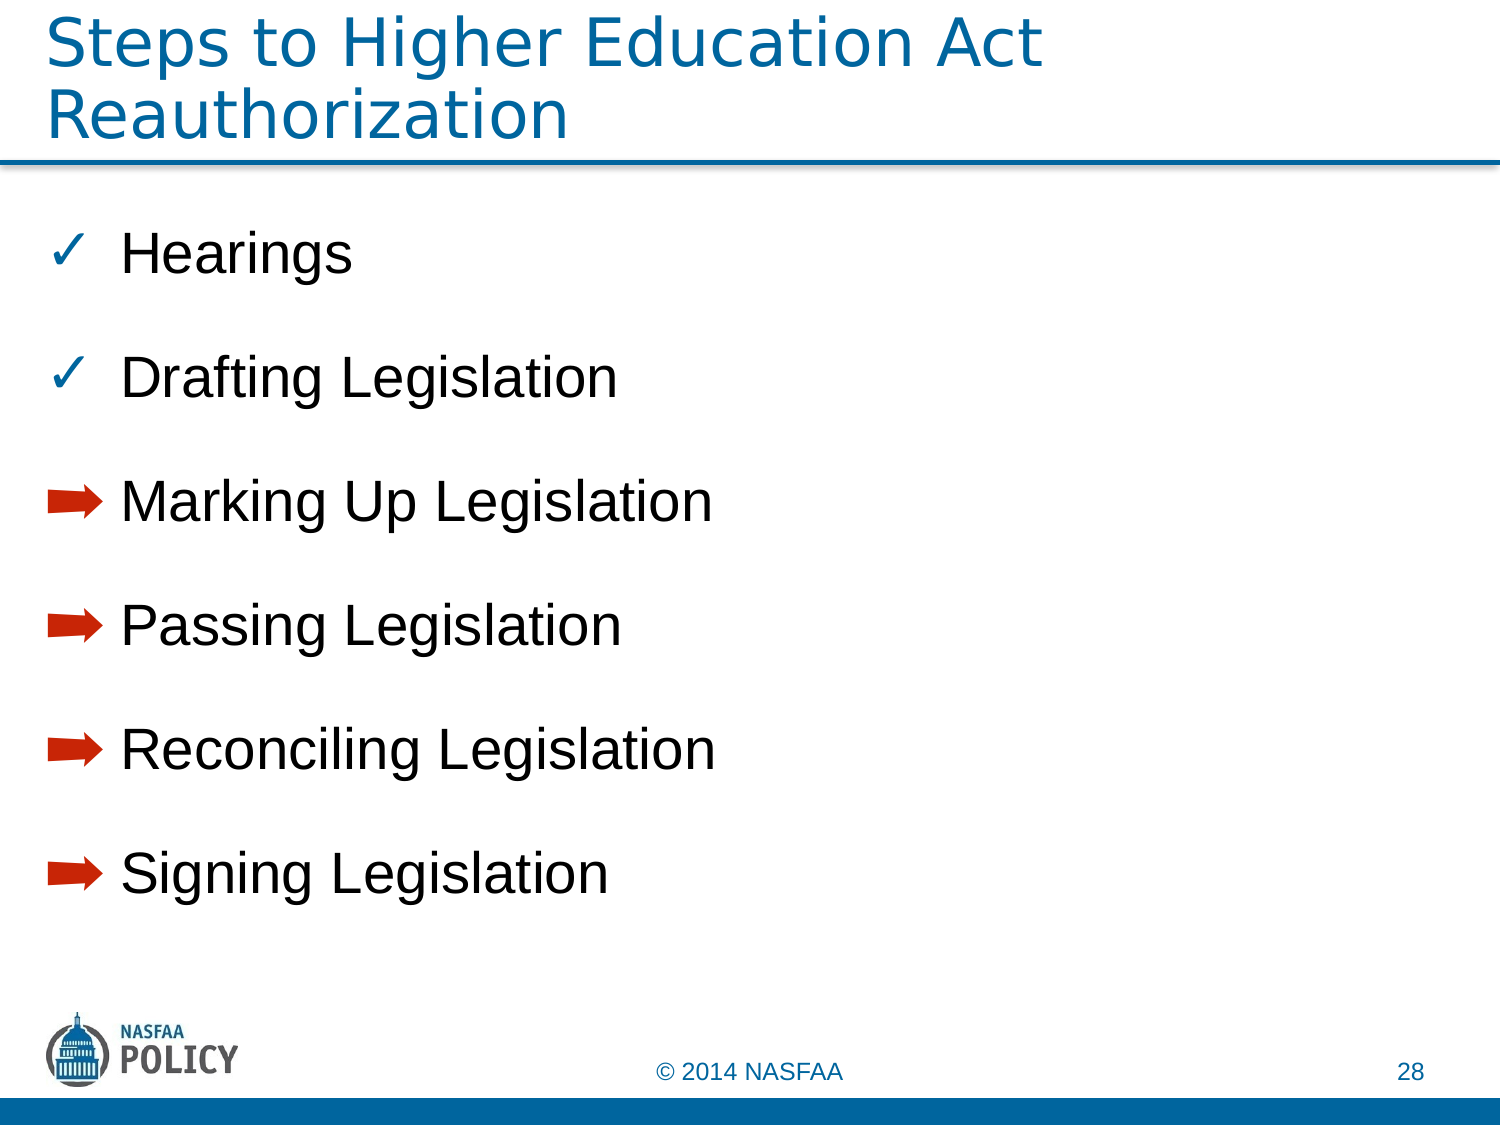

# Steps to Higher Education Act Reauthorization
Hearings
Drafting Legislation
Marking Up Legislation
Passing Legislation
Reconciling Legislation
Signing Legislation